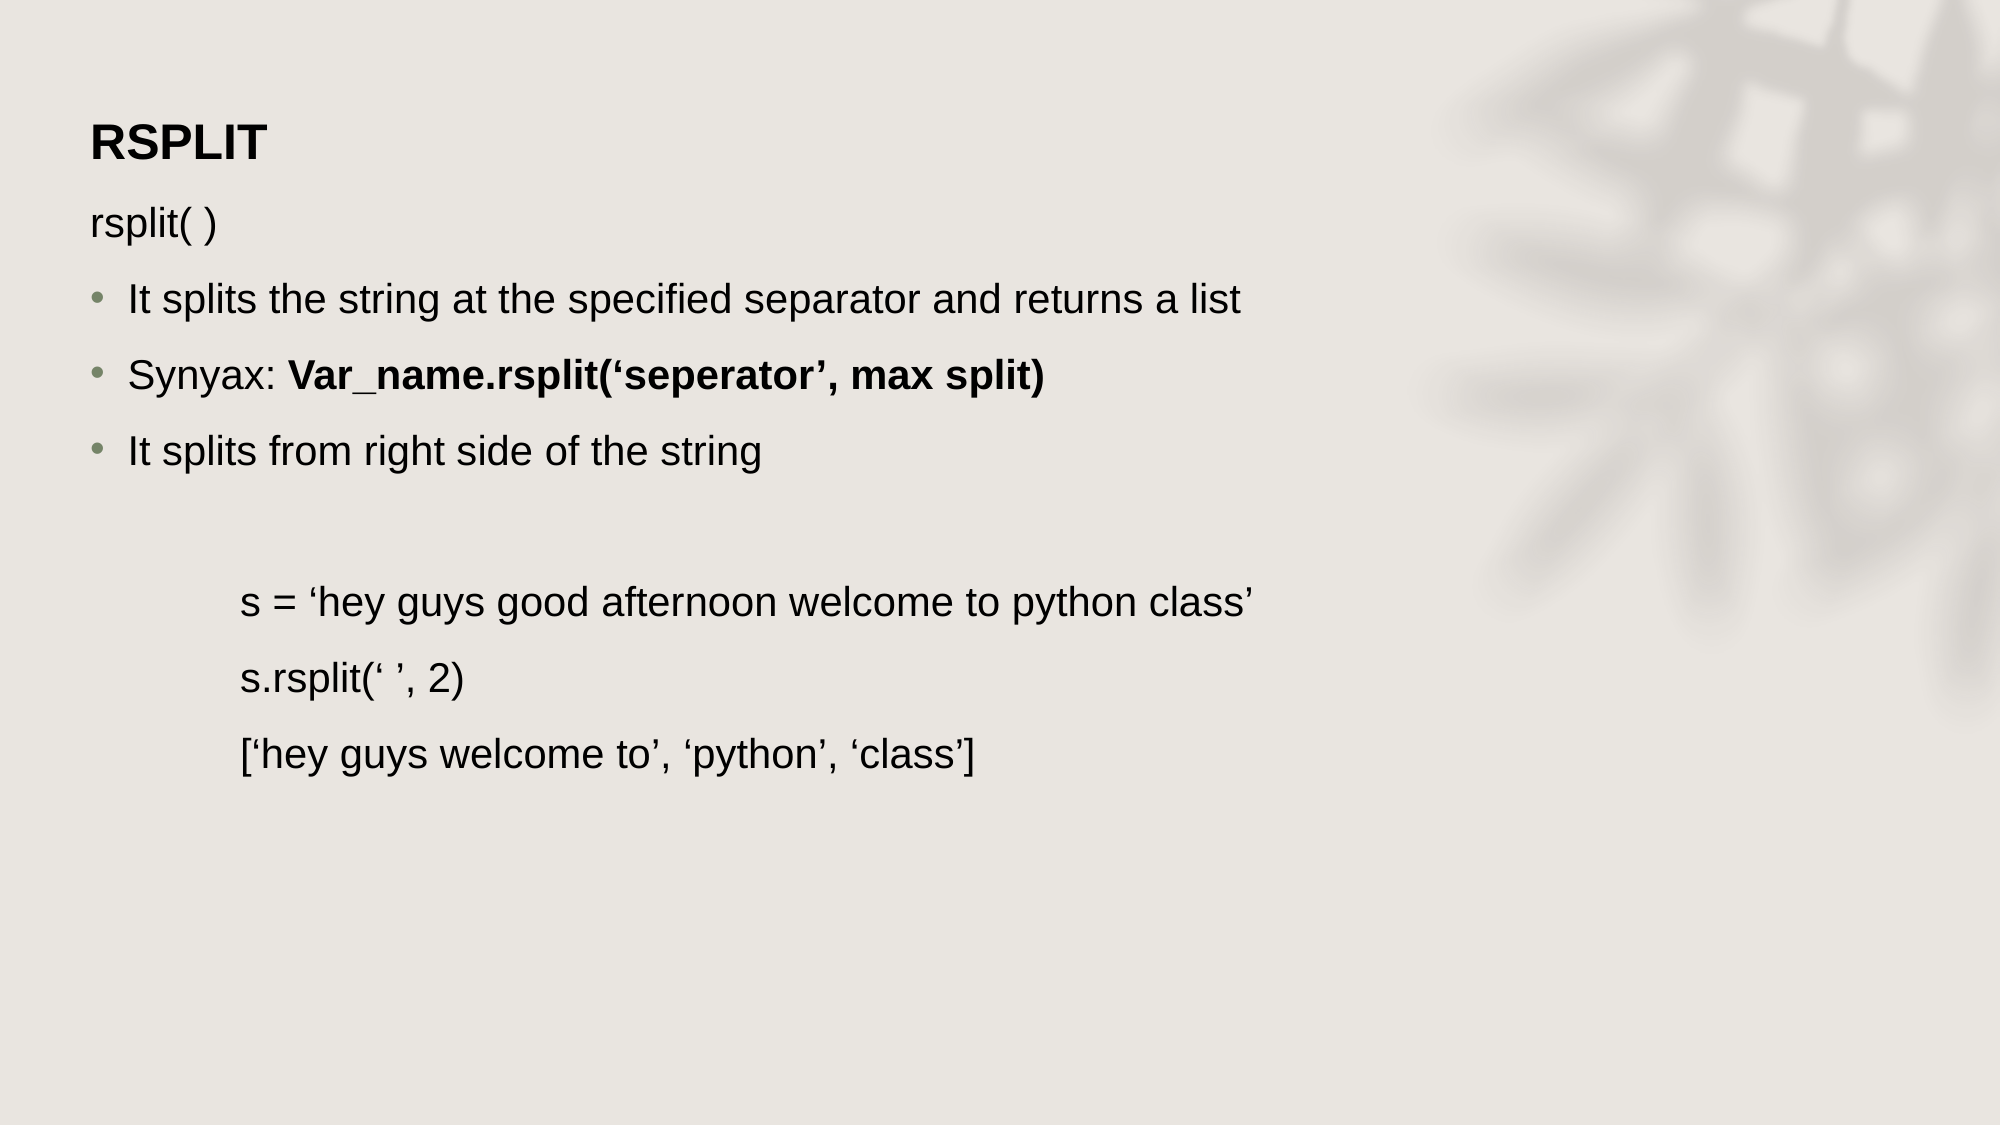

RSPLIT
rsplit( )
It splits the string at the specified separator and returns a list
Synyax: Var_name.rsplit(‘seperator’, max split)
It splits from right side of the string

	s = ‘hey guys good afternoon welcome to python class’
	s.rsplit(‘ ’, 2)
	[‘hey guys welcome to’, ‘python’, ‘class’]